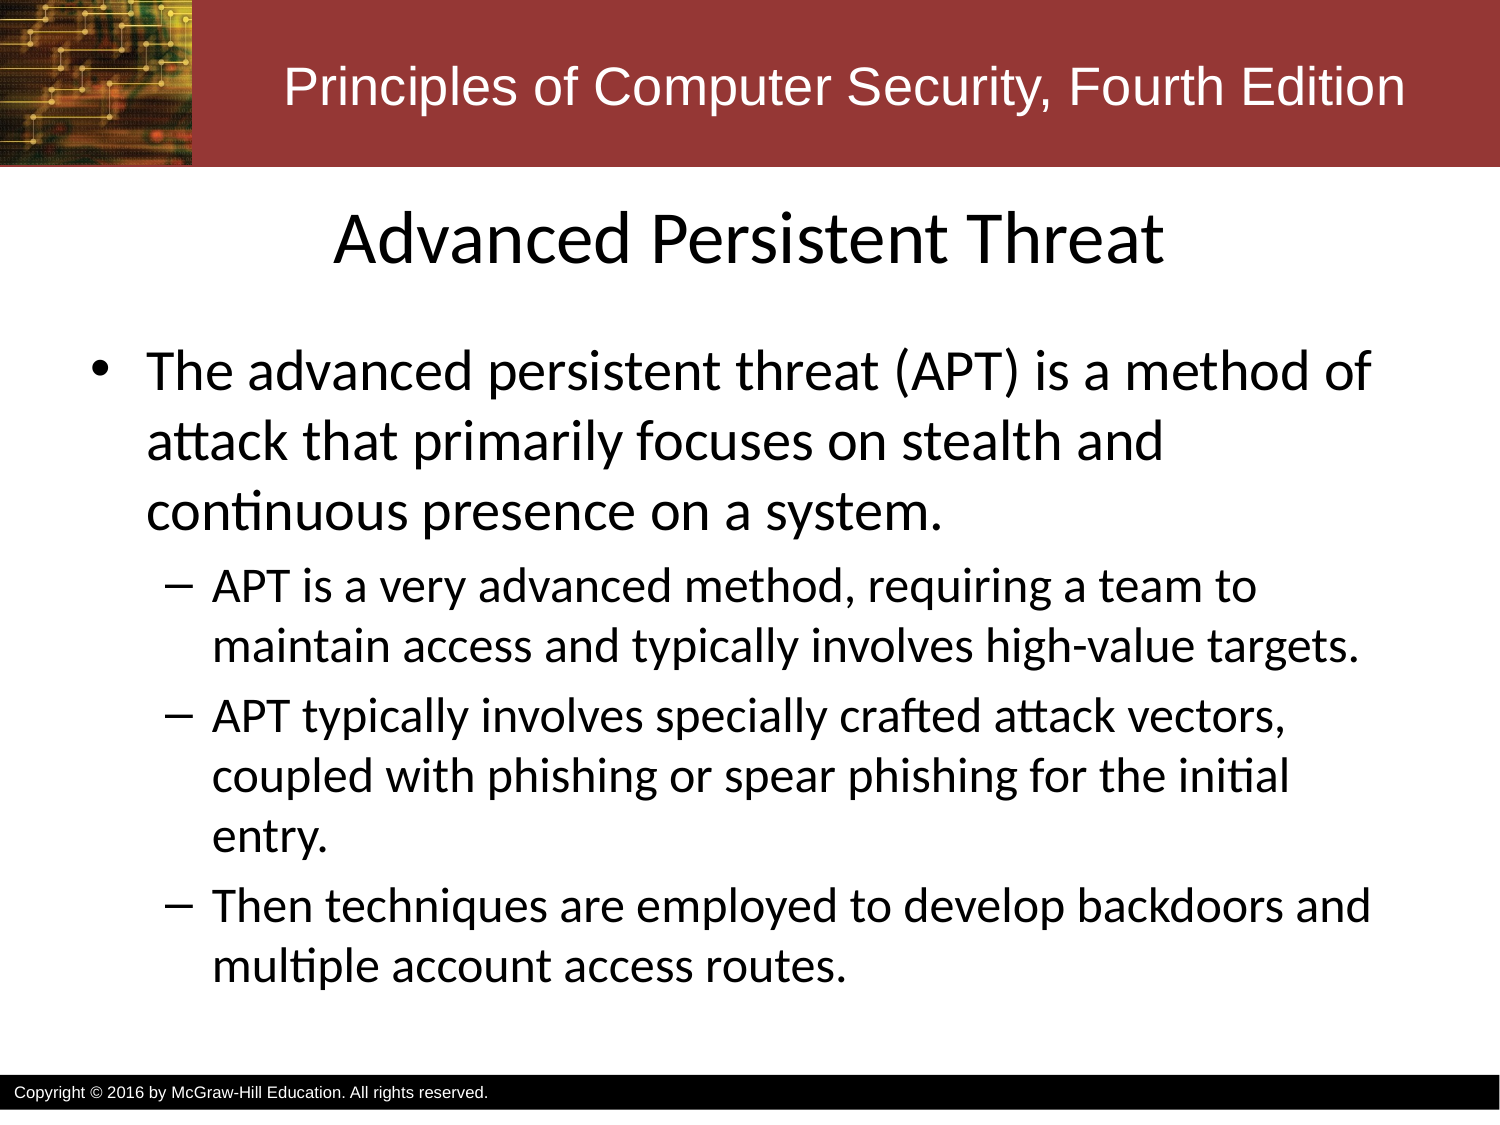

# Advanced Persistent Threat
The advanced persistent threat (APT) is a method of attack that primarily focuses on stealth and continuous presence on a system.
APT is a very advanced method, requiring a team to maintain access and typically involves high-value targets.
APT typically involves specially crafted attack vectors, coupled with phishing or spear phishing for the initial entry.
Then techniques are employed to develop backdoors and multiple account access routes.